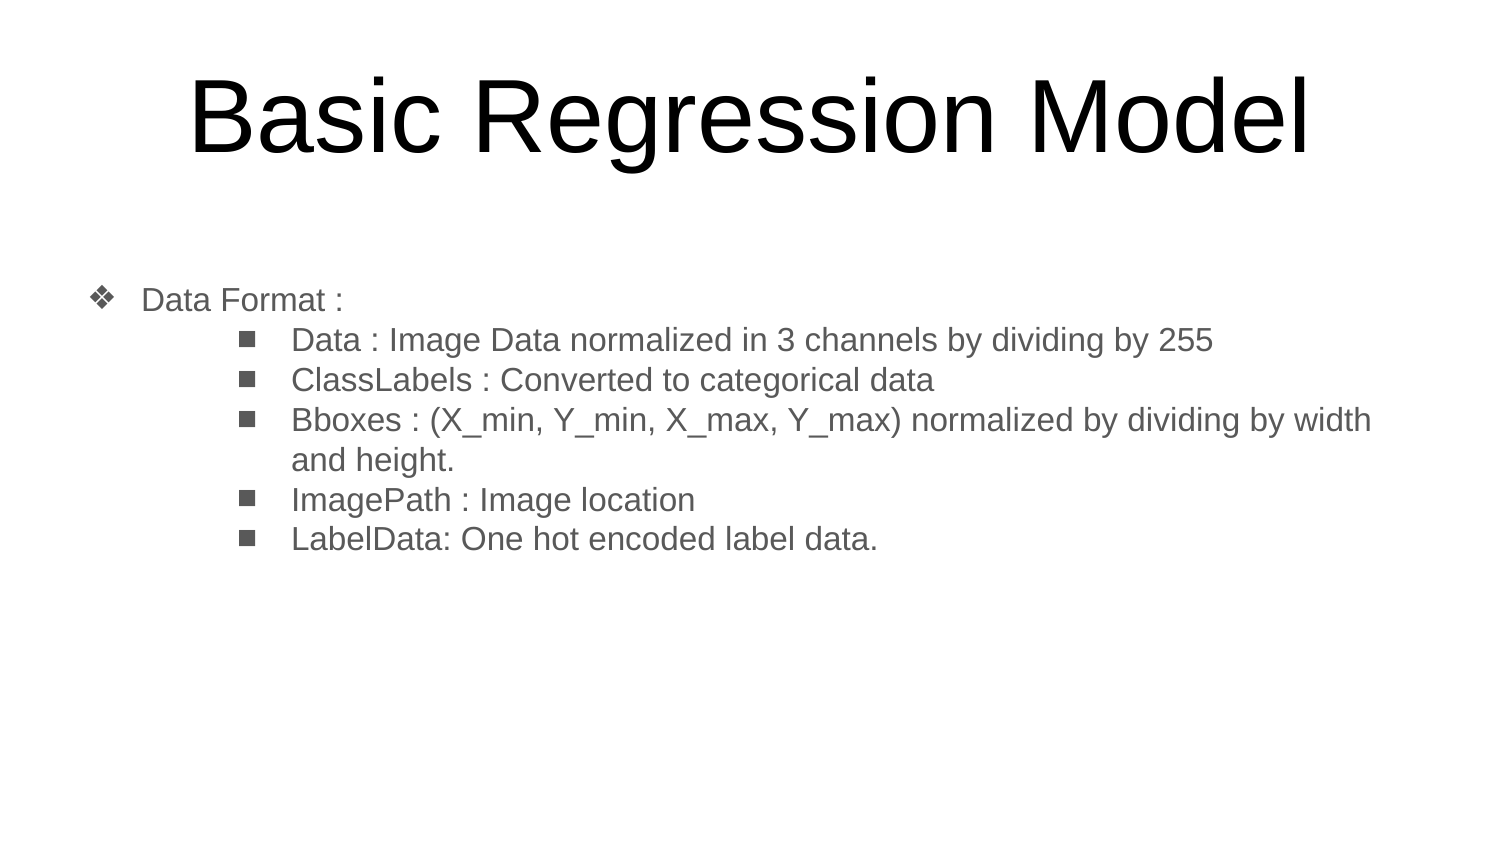

# Basic Regression Model
Data Format :
Data : Image Data normalized in 3 channels by dividing by 255
ClassLabels : Converted to categorical data
Bboxes : (X_min, Y_min, X_max, Y_max) normalized by dividing by width and height.
ImagePath : Image location
LabelData: One hot encoded label data.